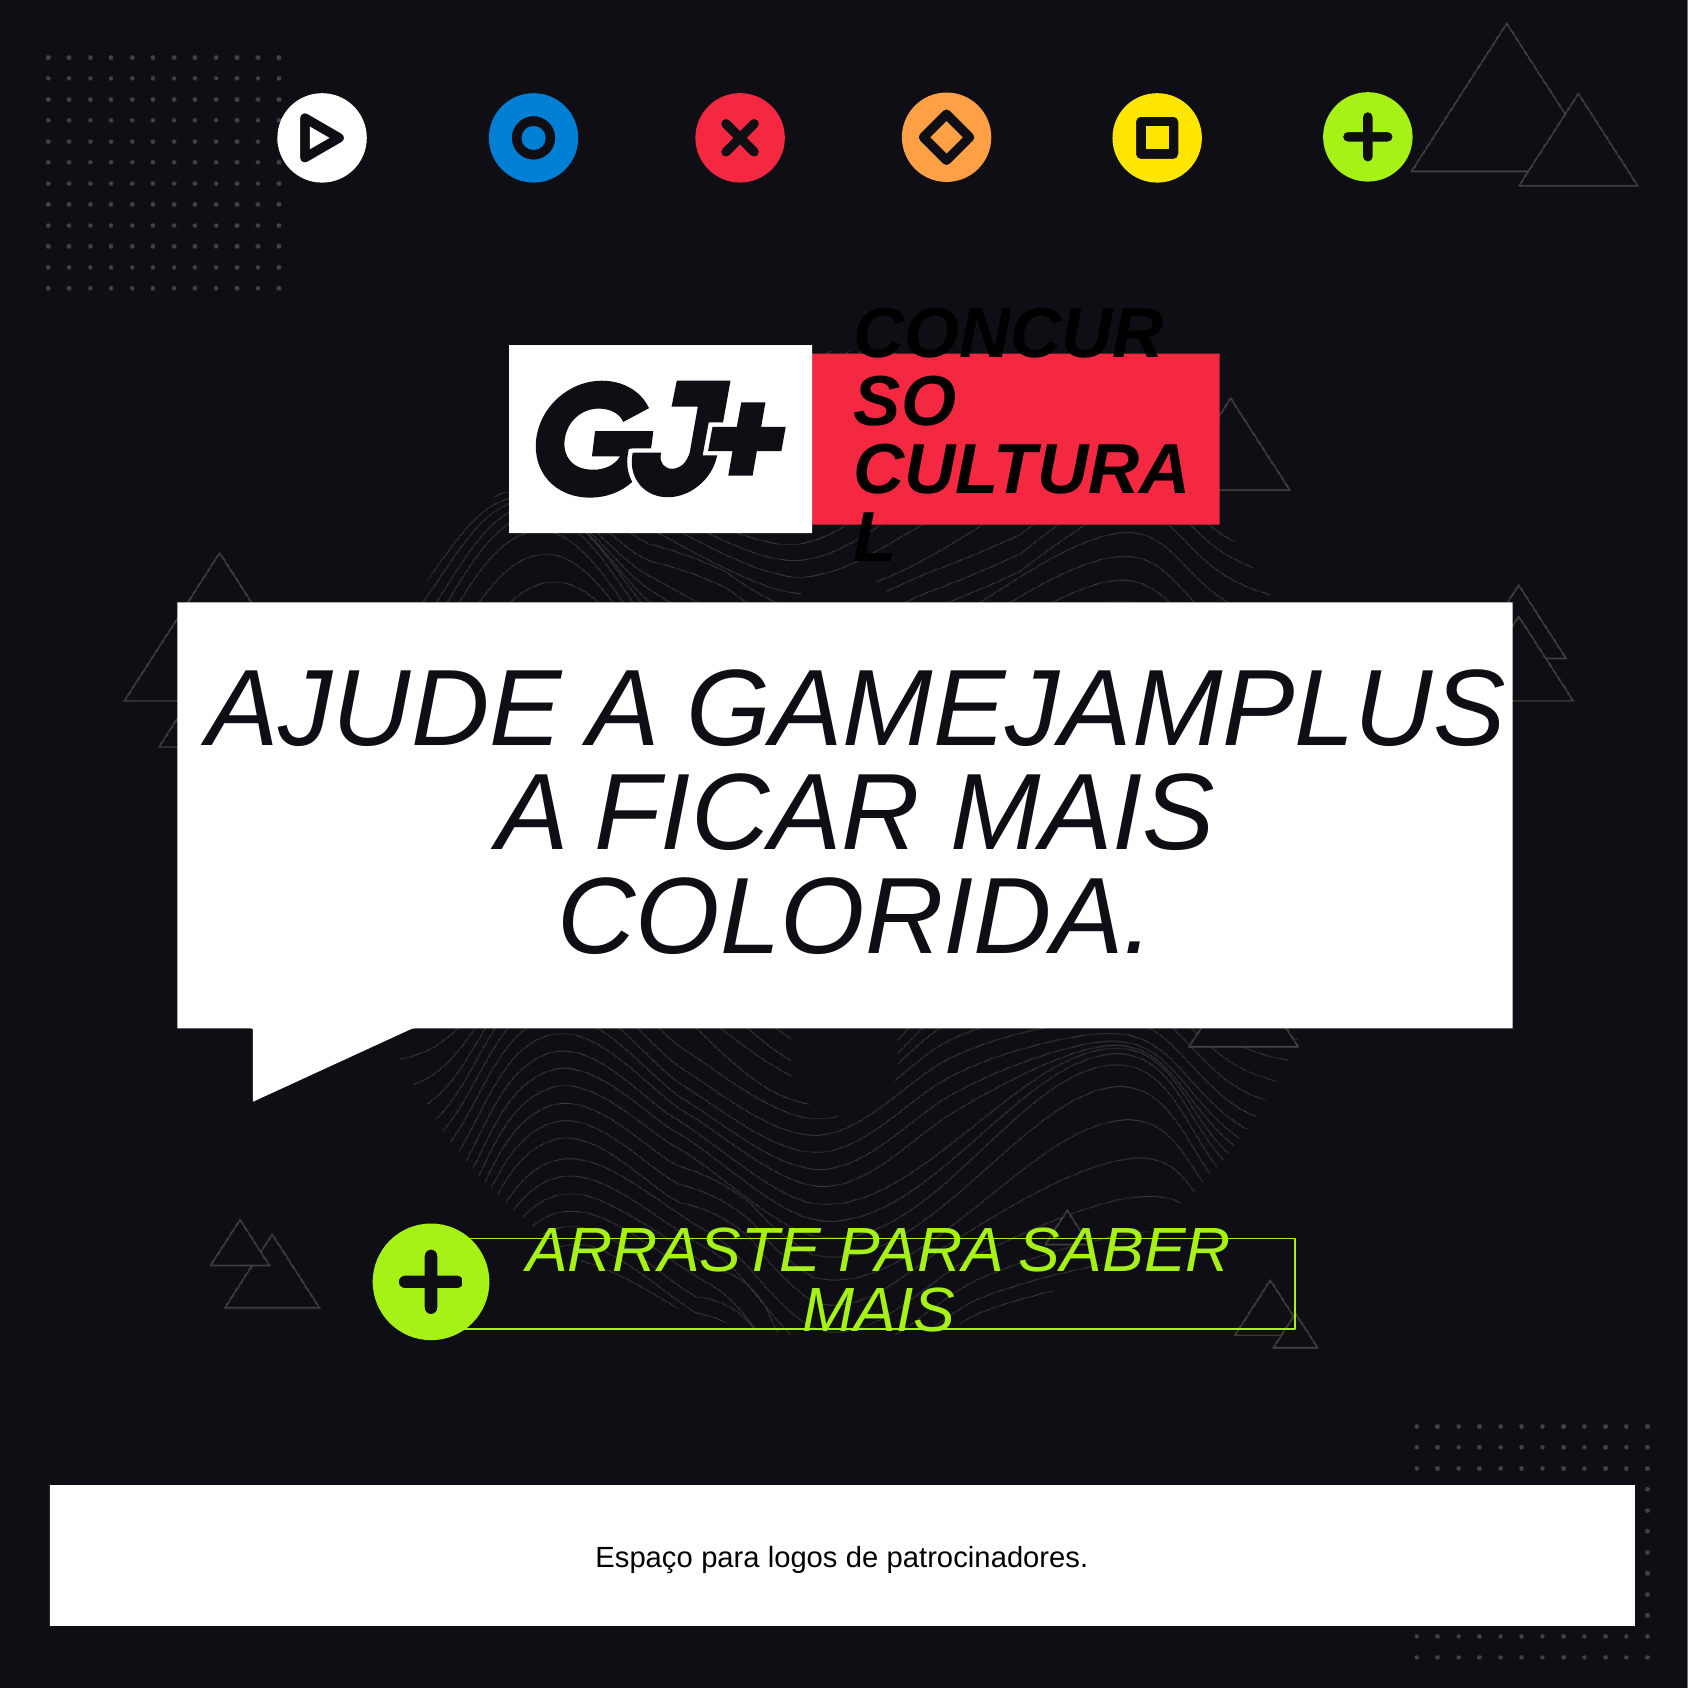

CONCURSO CULTURAL
AJUDE A GAMEJAMPLUS A FICAR MAIS COLORIDA.

ARRASTE PARA SABER MAIS
Espaço para logos de patrocinadores.